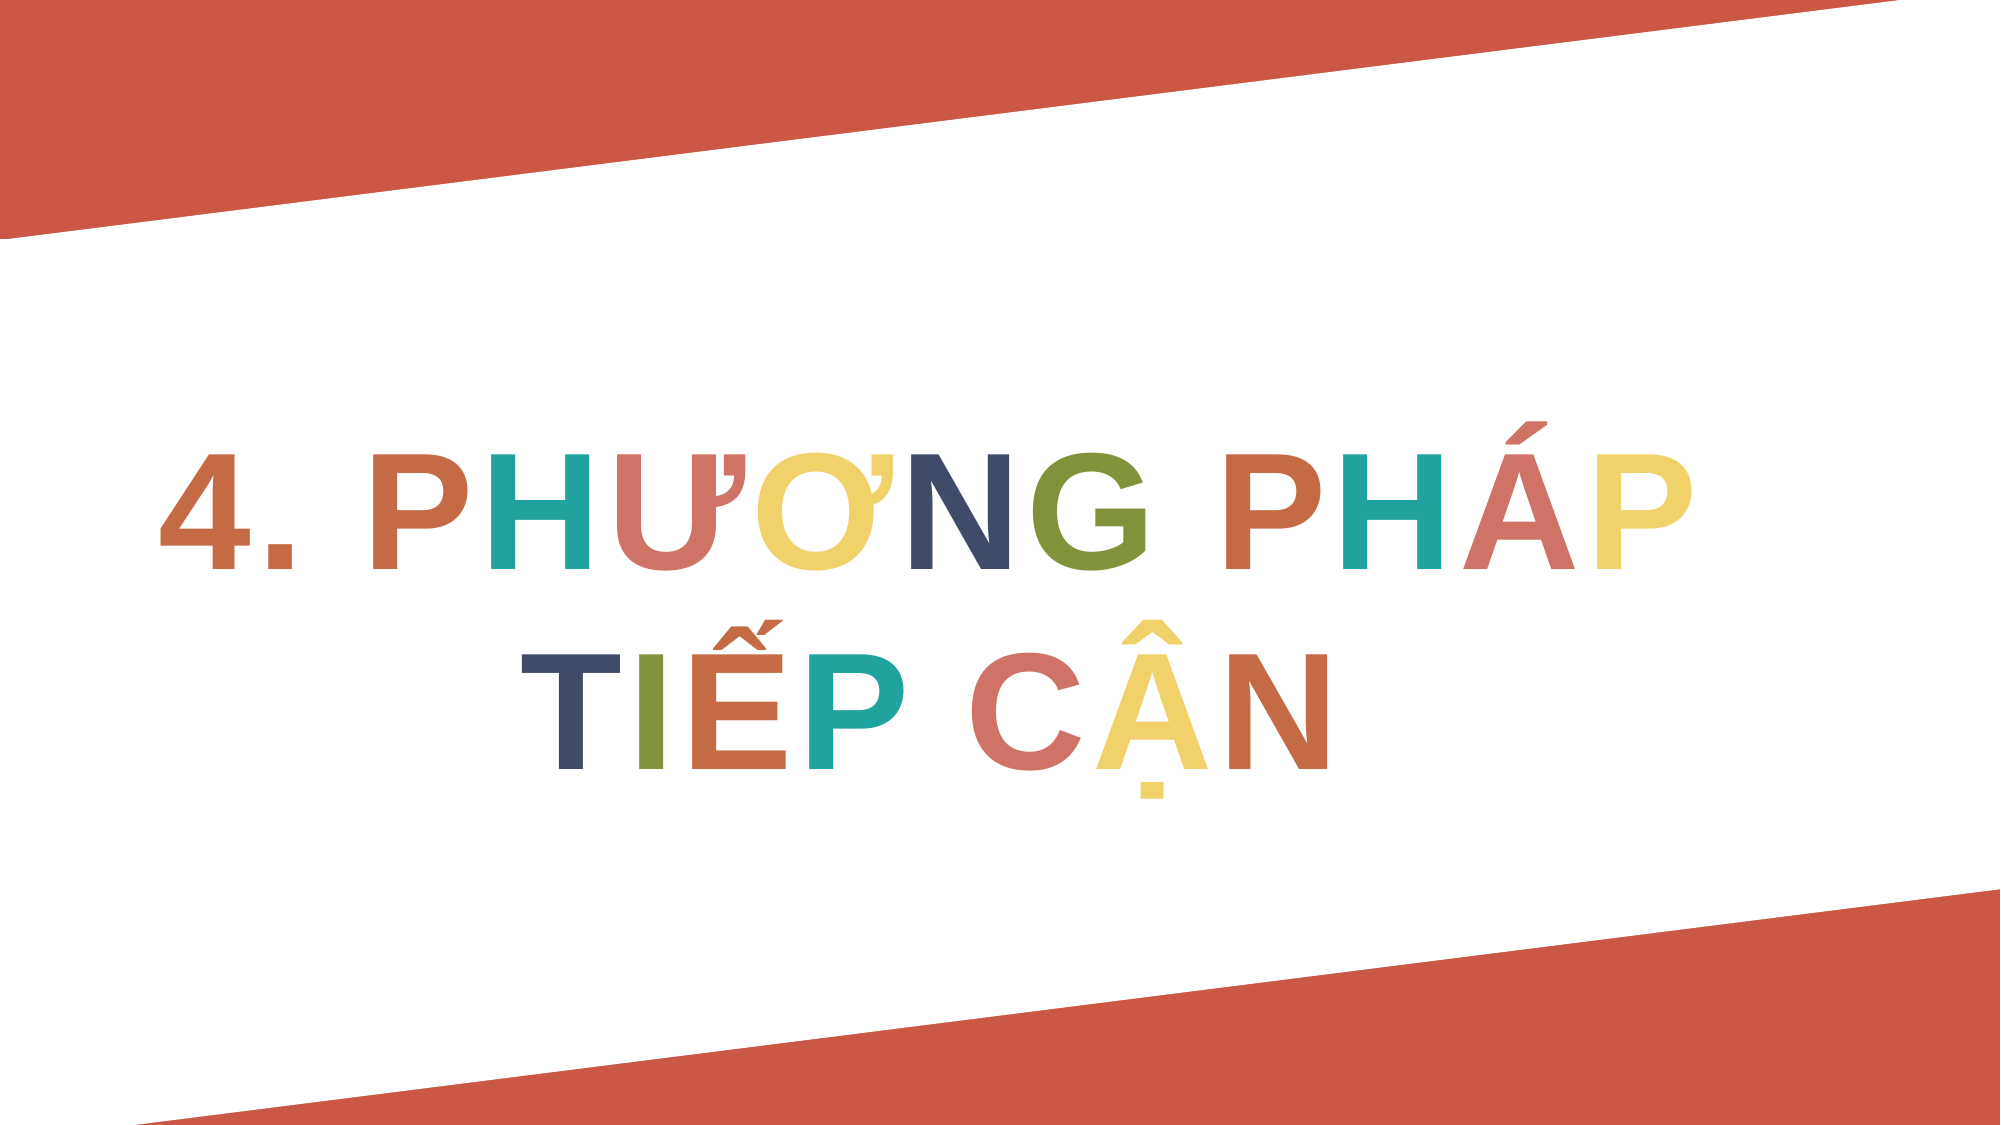

PHƯƠNG PHÁP TIẾP CẬN

4. PHƯƠNG PHÁP TIẾP CẬN

PHƯƠNG PHÁP TIẾP CẬN